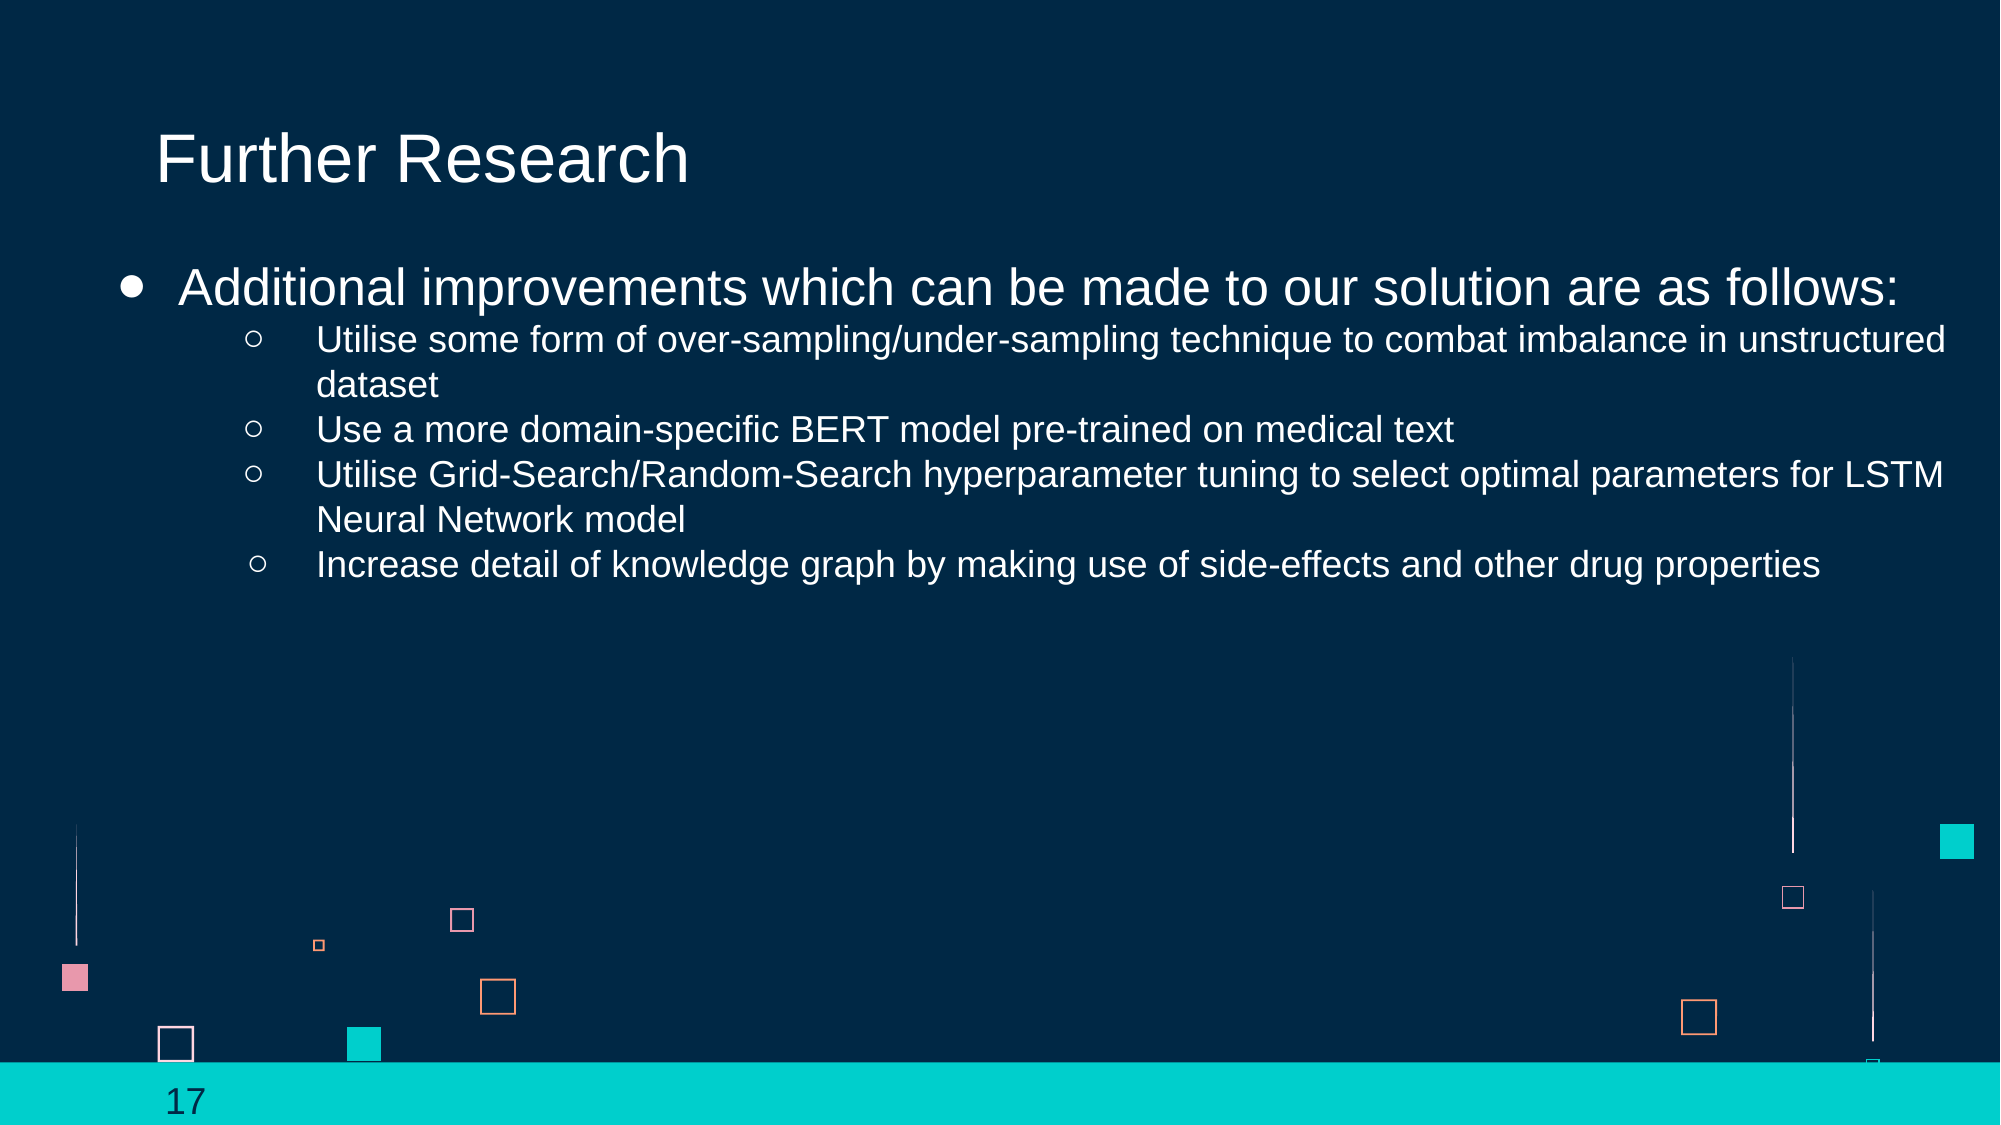

Further Research
Additional improvements which can be made to our solution are as follows:
Utilise some form of over-sampling/under-sampling technique to combat imbalance in unstructured dataset
Use a more domain-specific BERT model pre-trained on medical text
Utilise Grid-Search/Random-Search hyperparameter tuning to select optimal parameters for LSTM Neural Network model
Increase detail of knowledge graph by making use of side-effects and other drug properties

	17												                                                                                              15